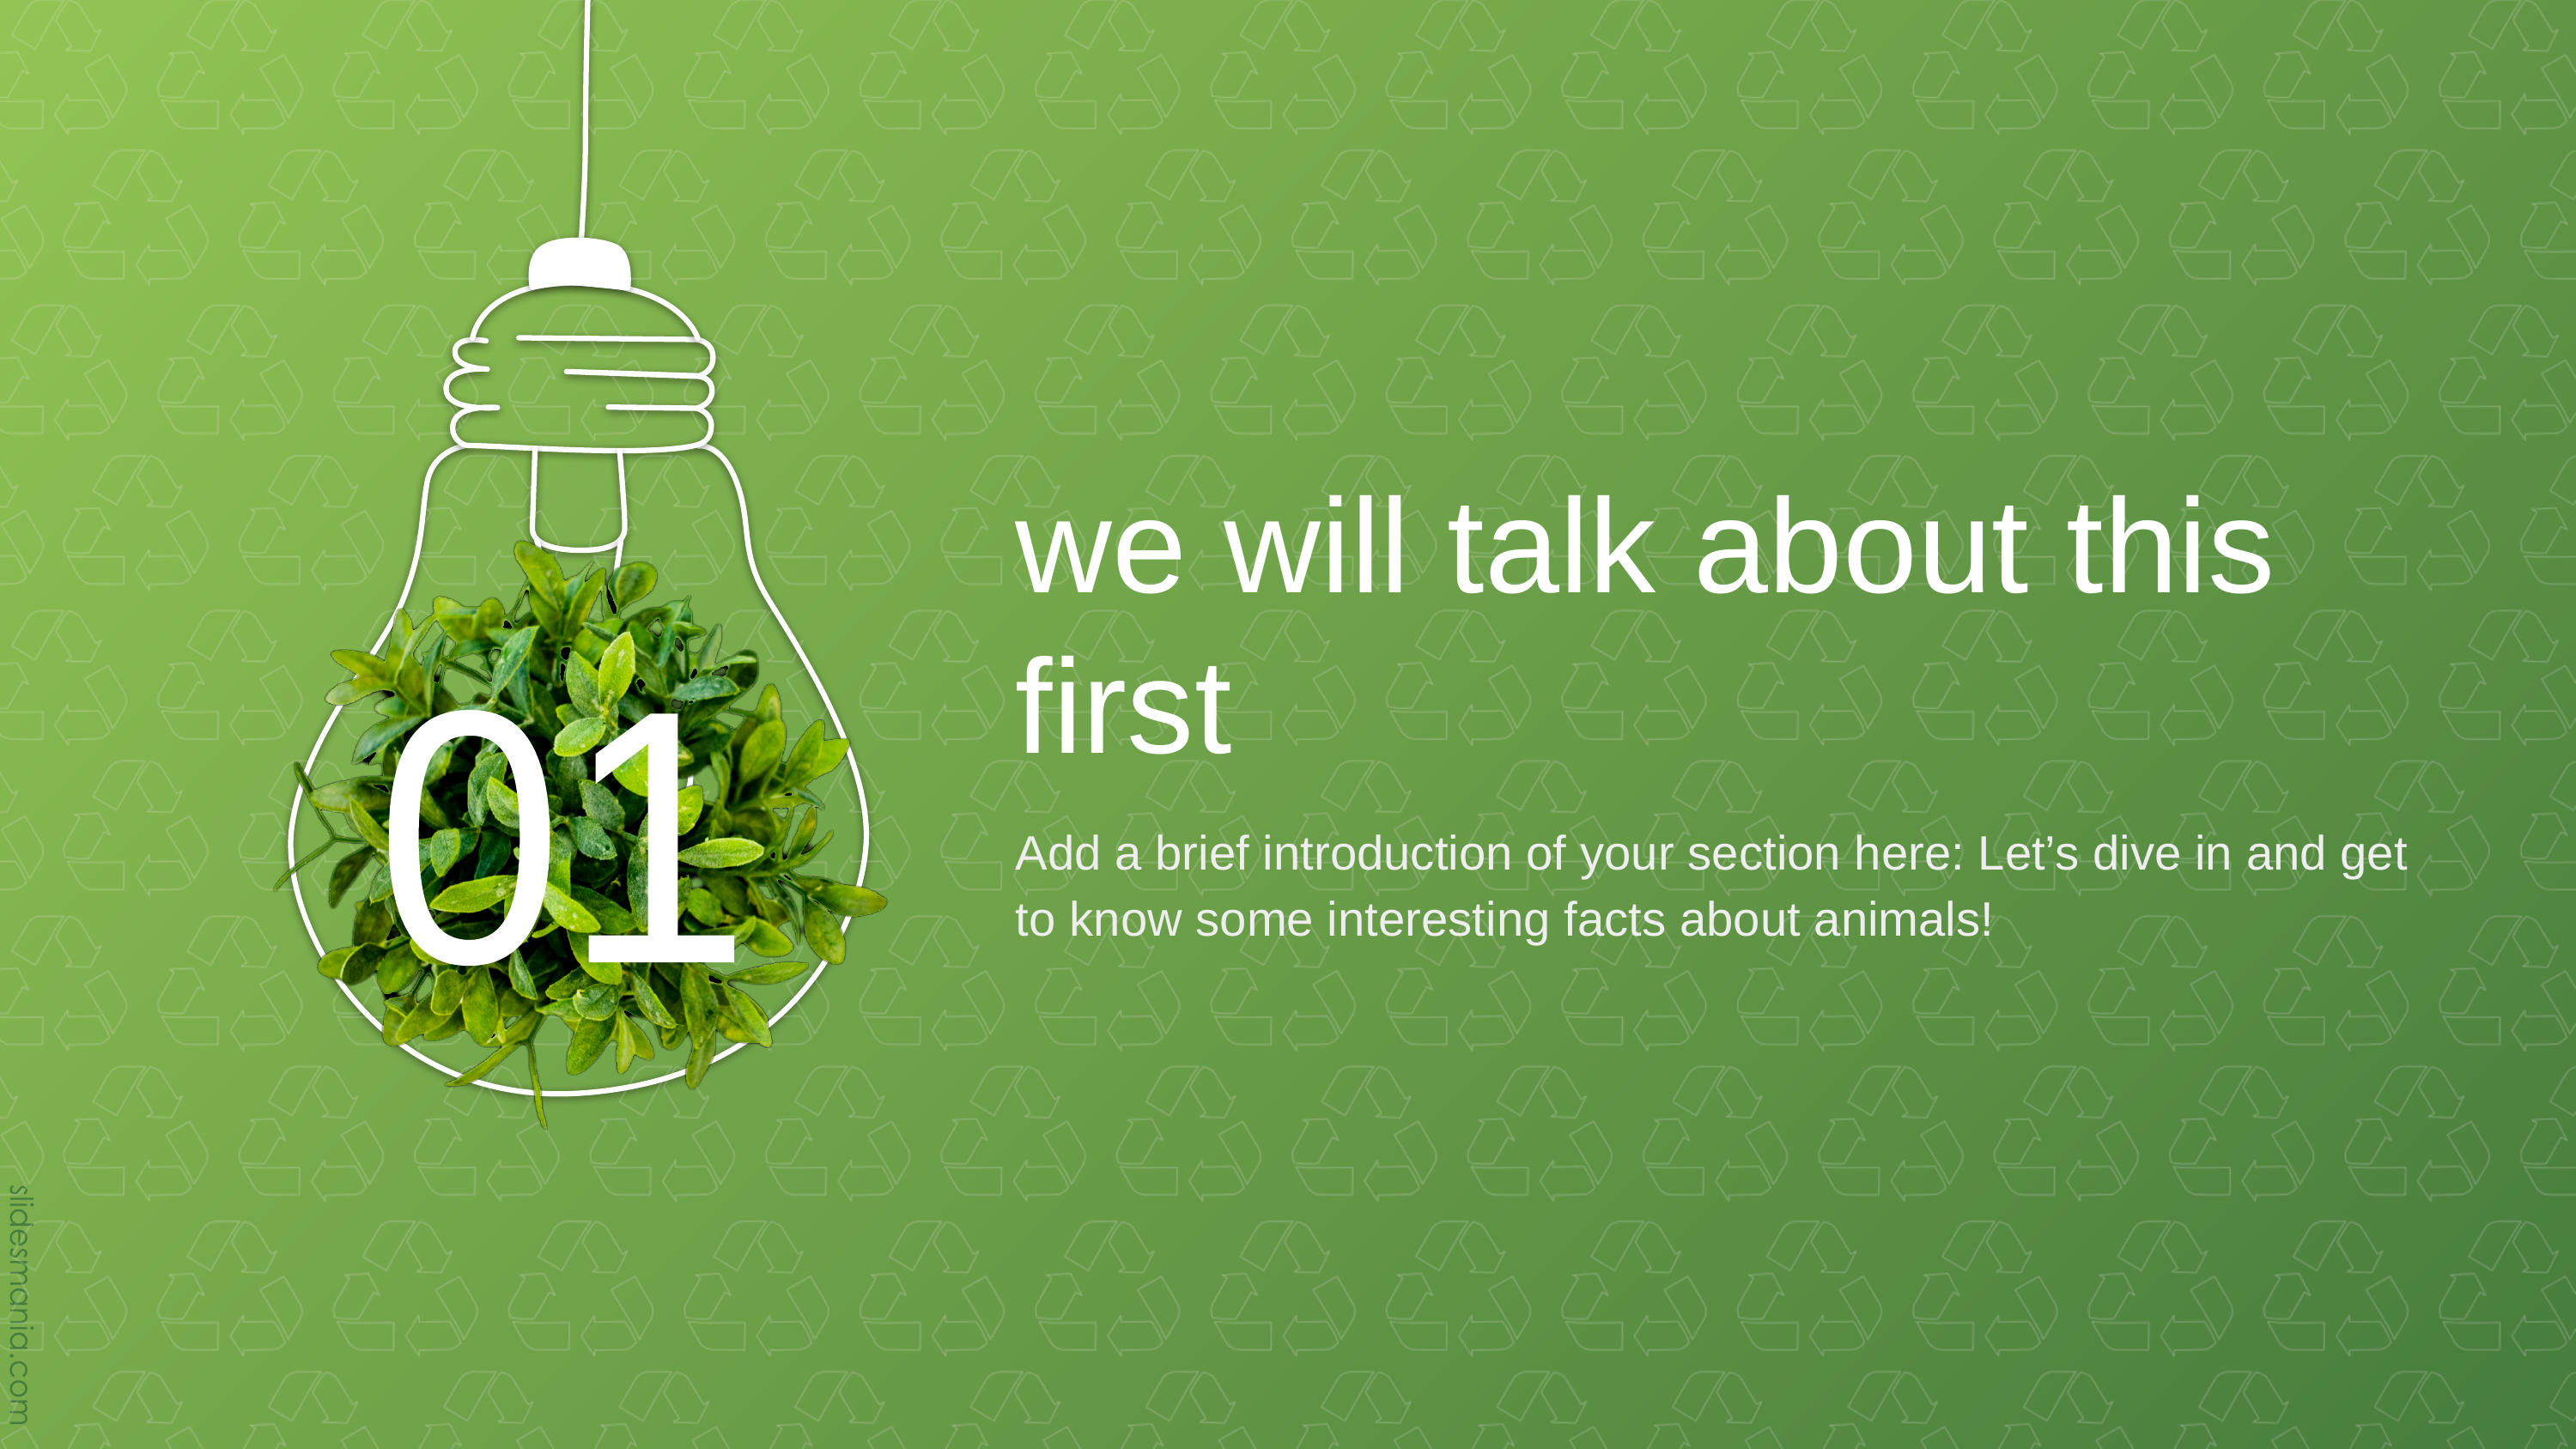

# we will talk about this first
01
Add a brief introduction of your section here: Let’s dive in and get to know some interesting facts about animals!